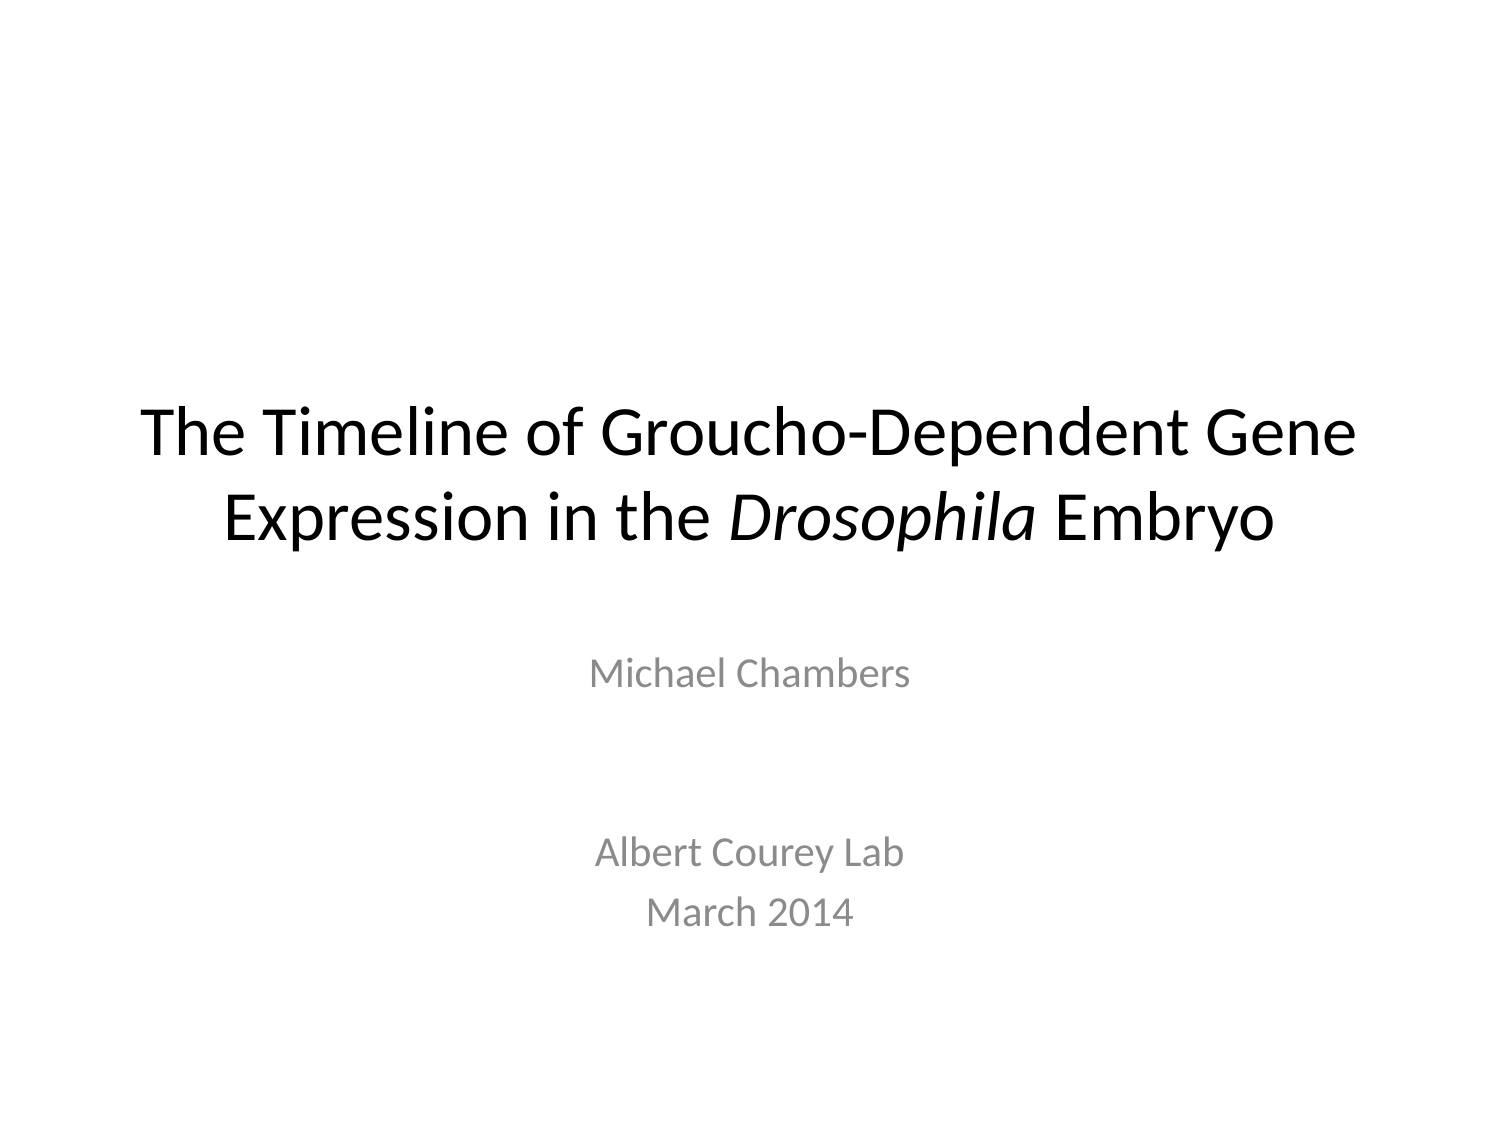

# The Timeline of Groucho-Dependent Gene Expression in the Drosophila Embryo
Michael Chambers

Albert Courey Lab
March 2014